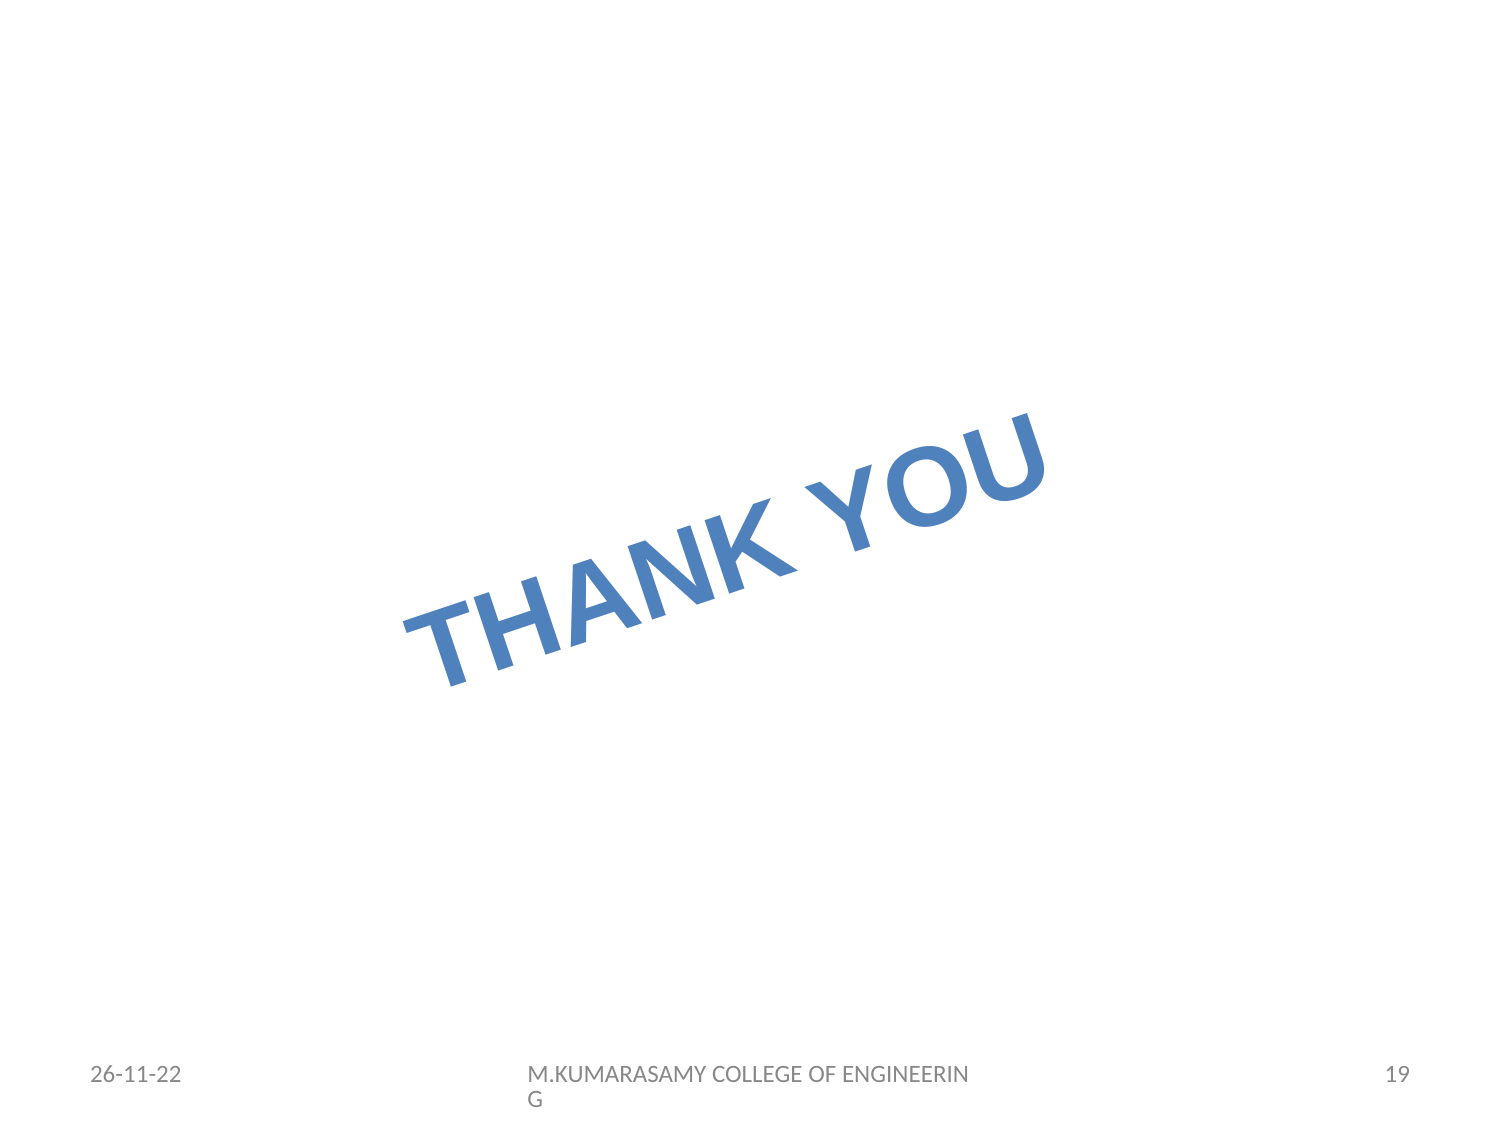

THANK YOU
26-11-22
M.KUMARASAMY COLLEGE OF ENGINEERING
19